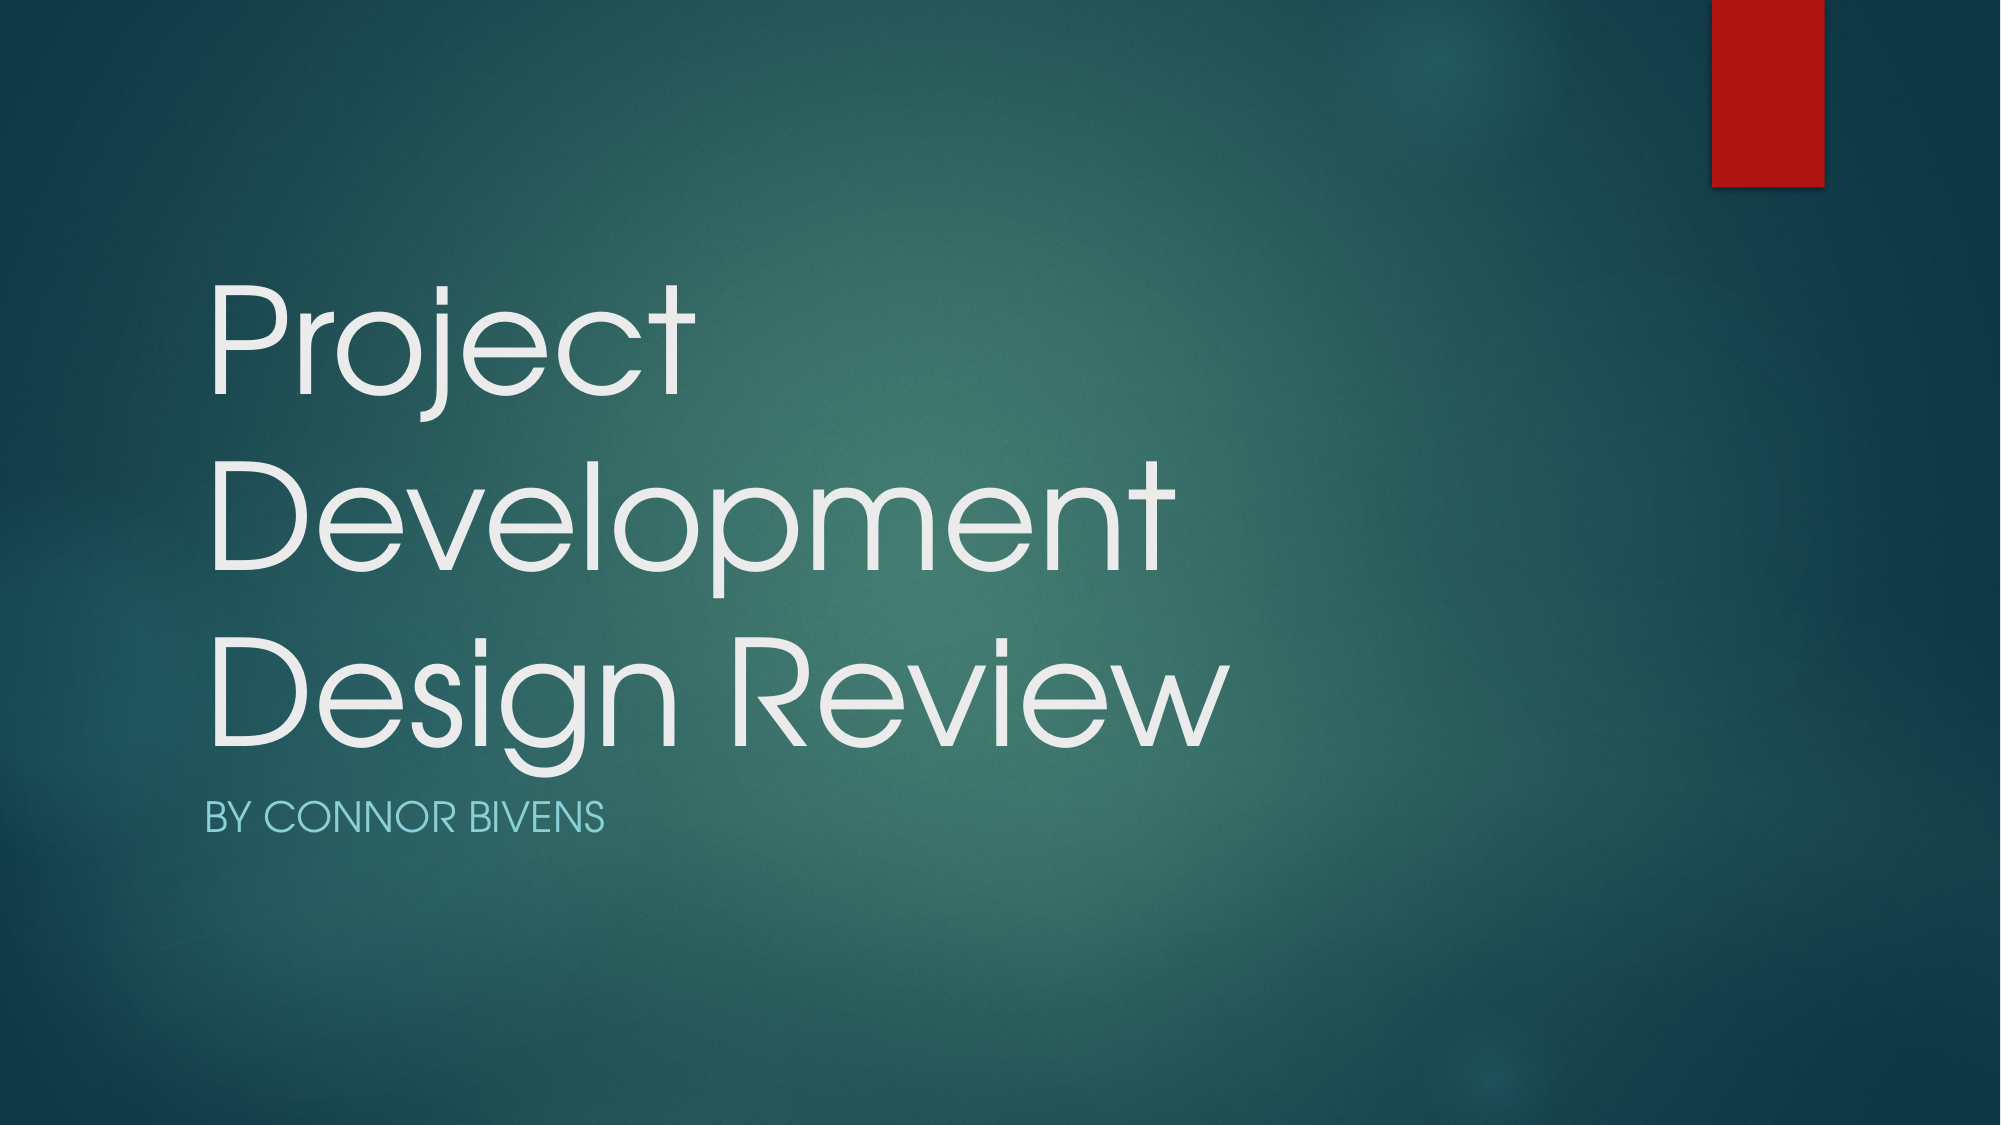

# Project Development Design Review
By Connor Bivens